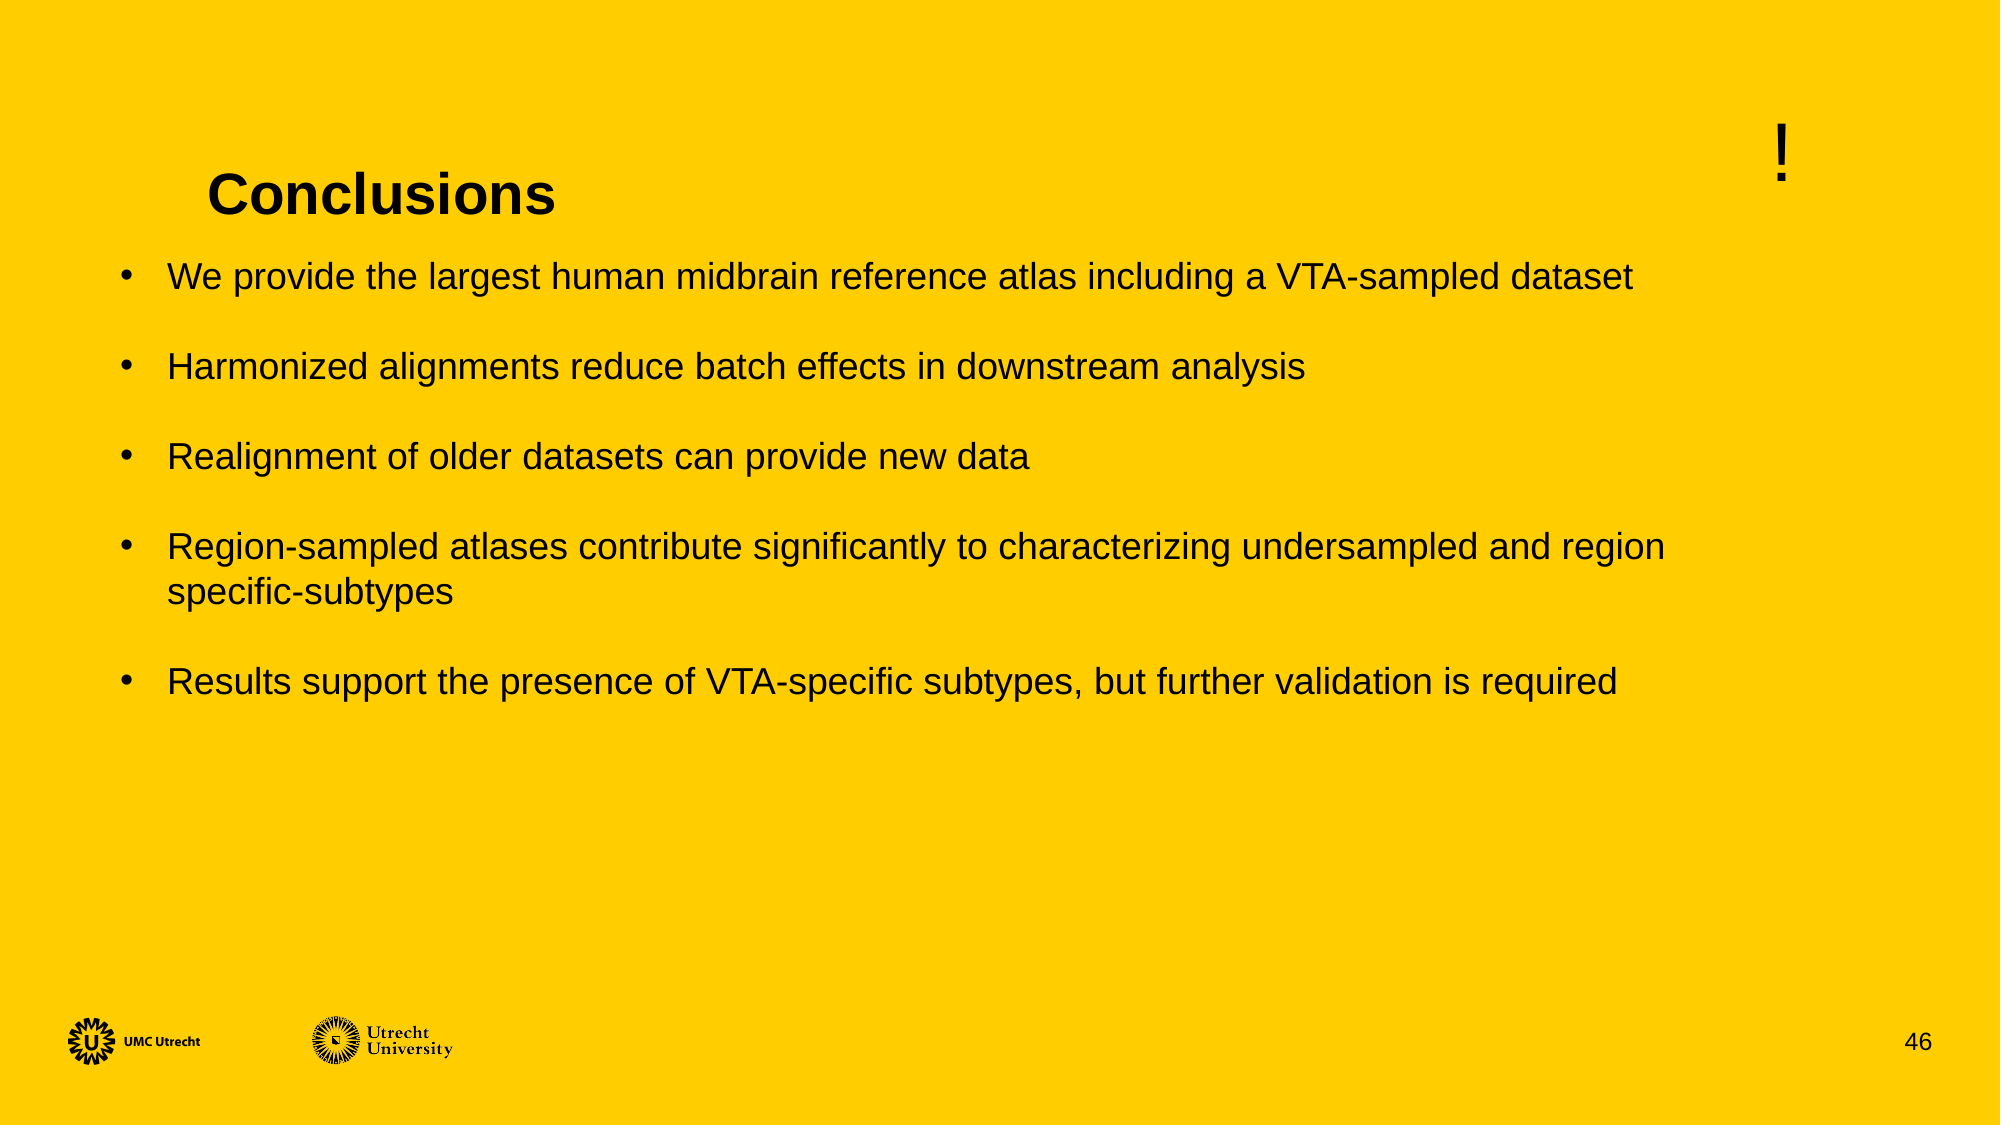

!
Conclusions
We provide the largest human midbrain reference atlas including a VTA-sampled dataset

Harmonized alignments reduce batch effects in downstream analysis

Realignment of older datasets can provide new data

Region-sampled atlases contribute significantly to characterizing undersampled and region specific-subtypes

Results support the presence of VTA-specific subtypes, but further validation is required

46